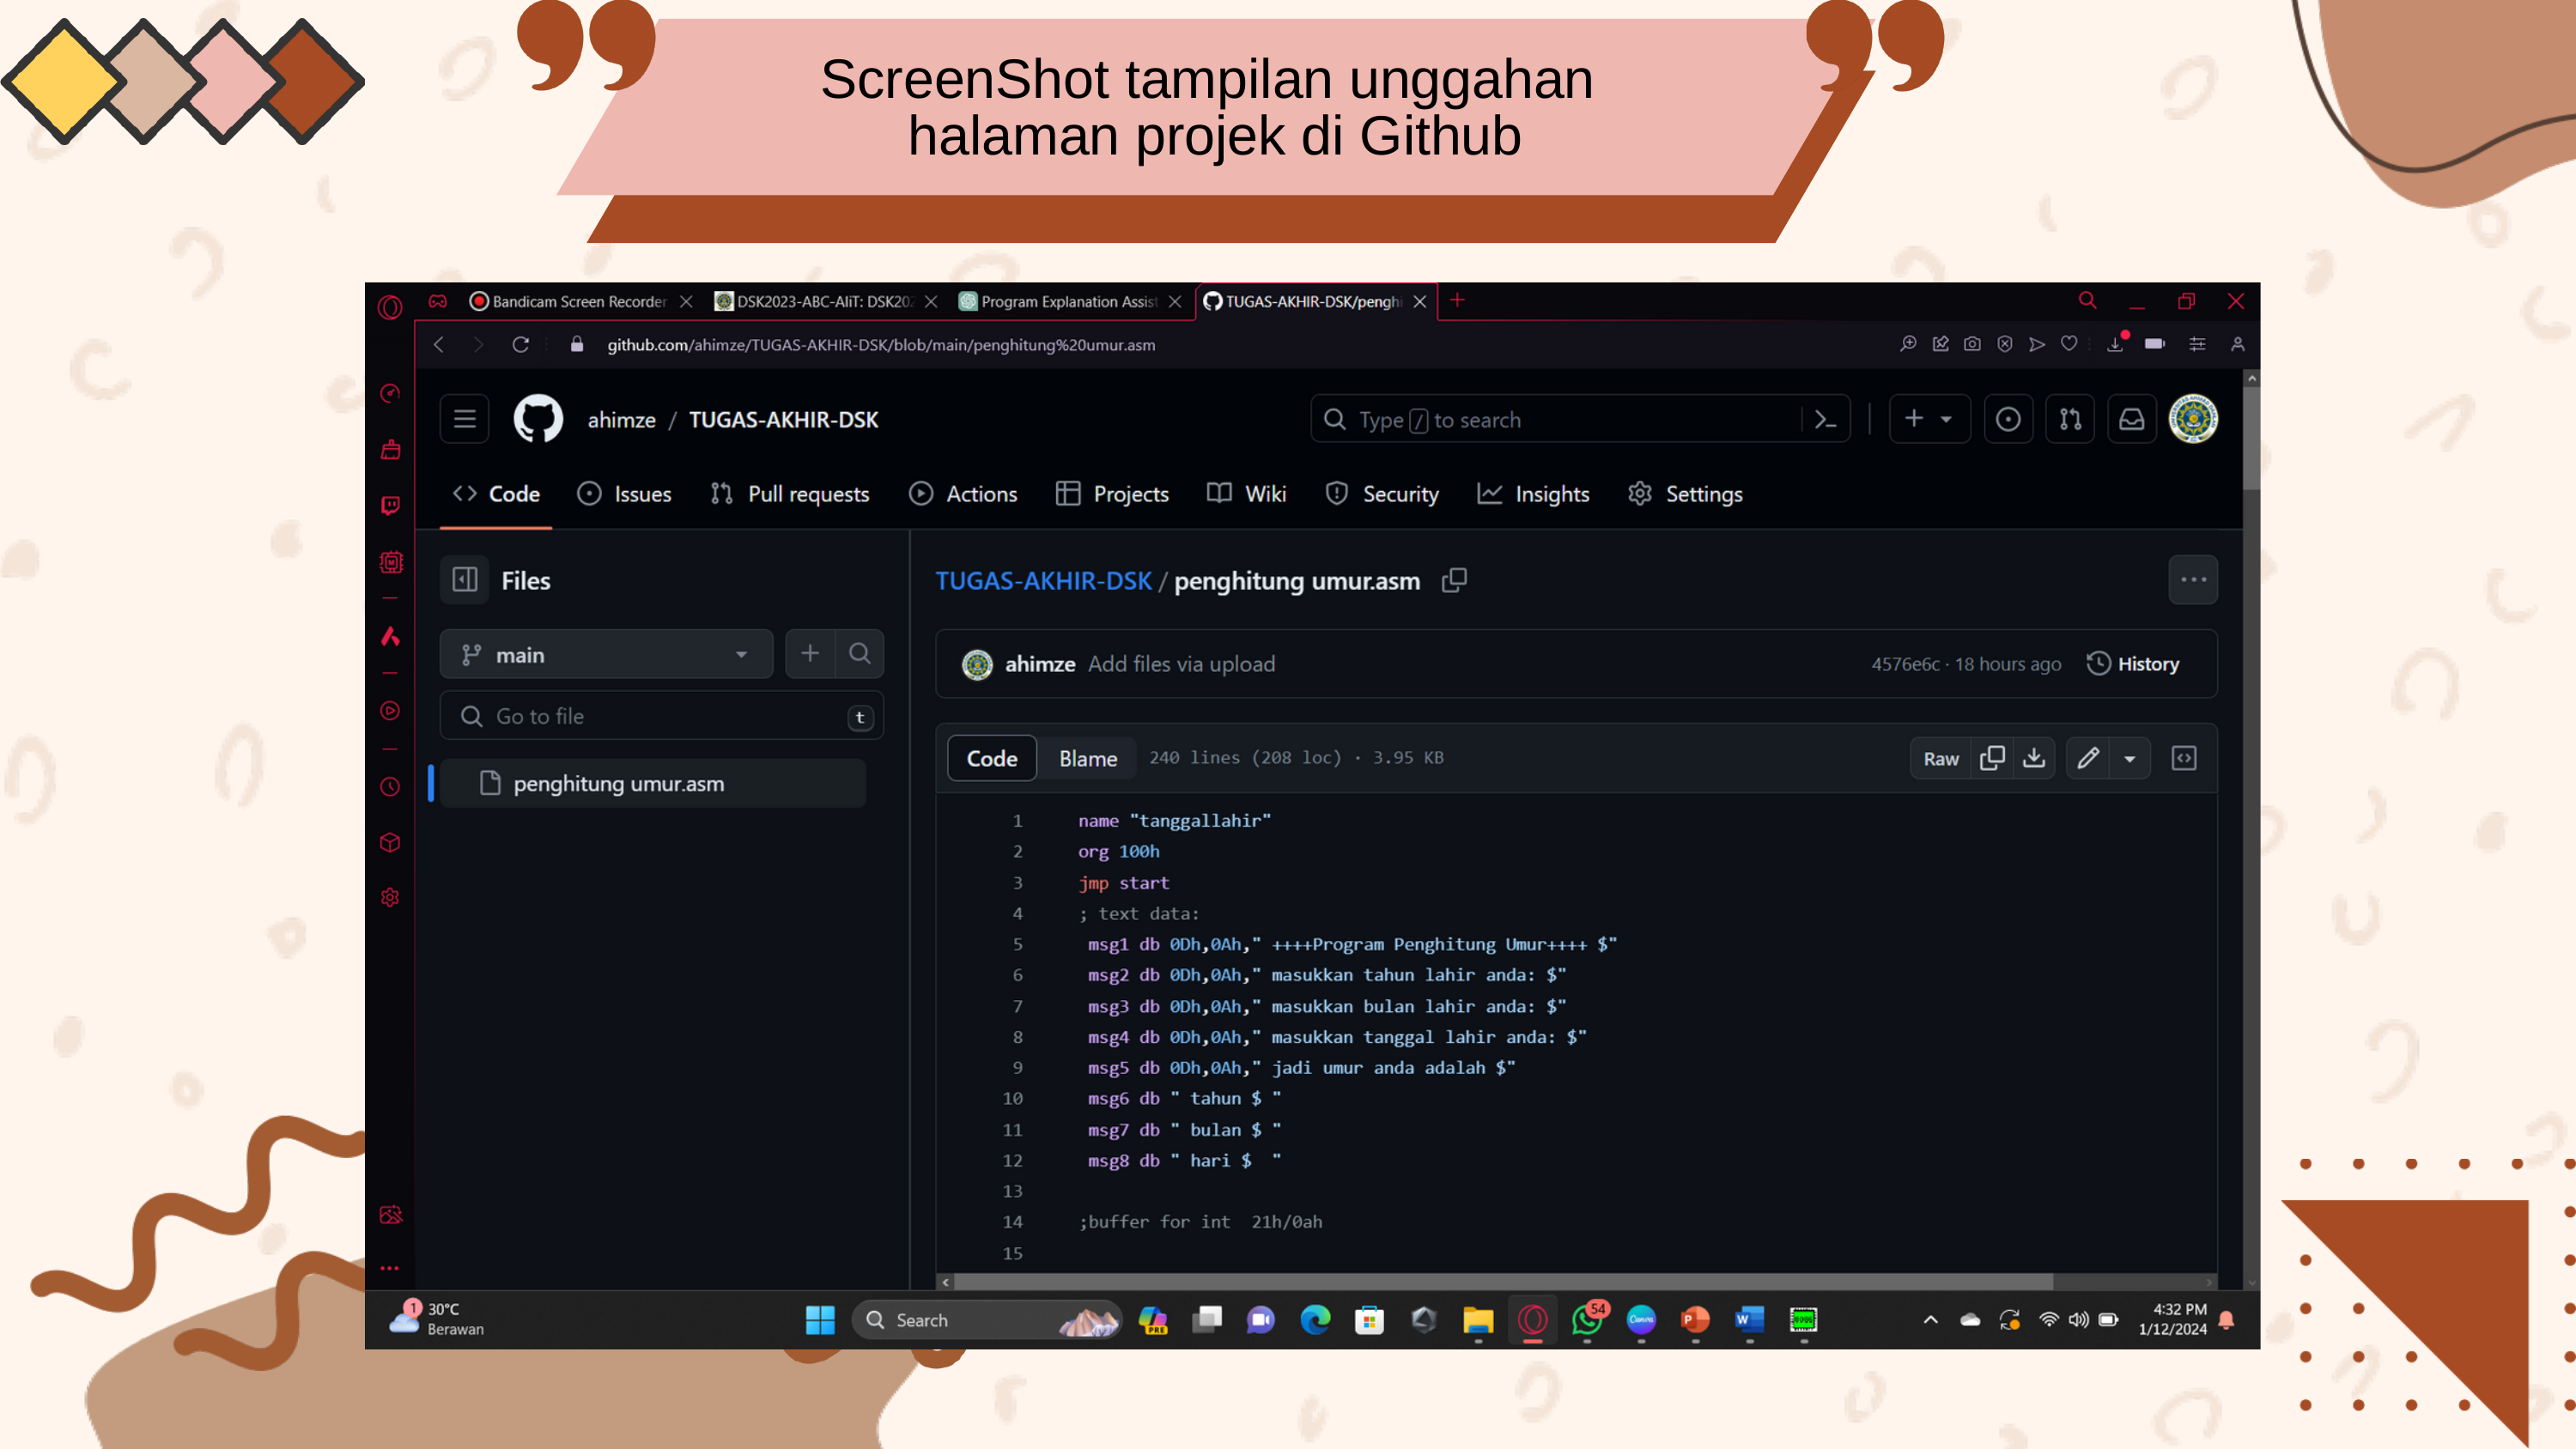

ScreenShot tampilan unggahan
halaman projek di Github